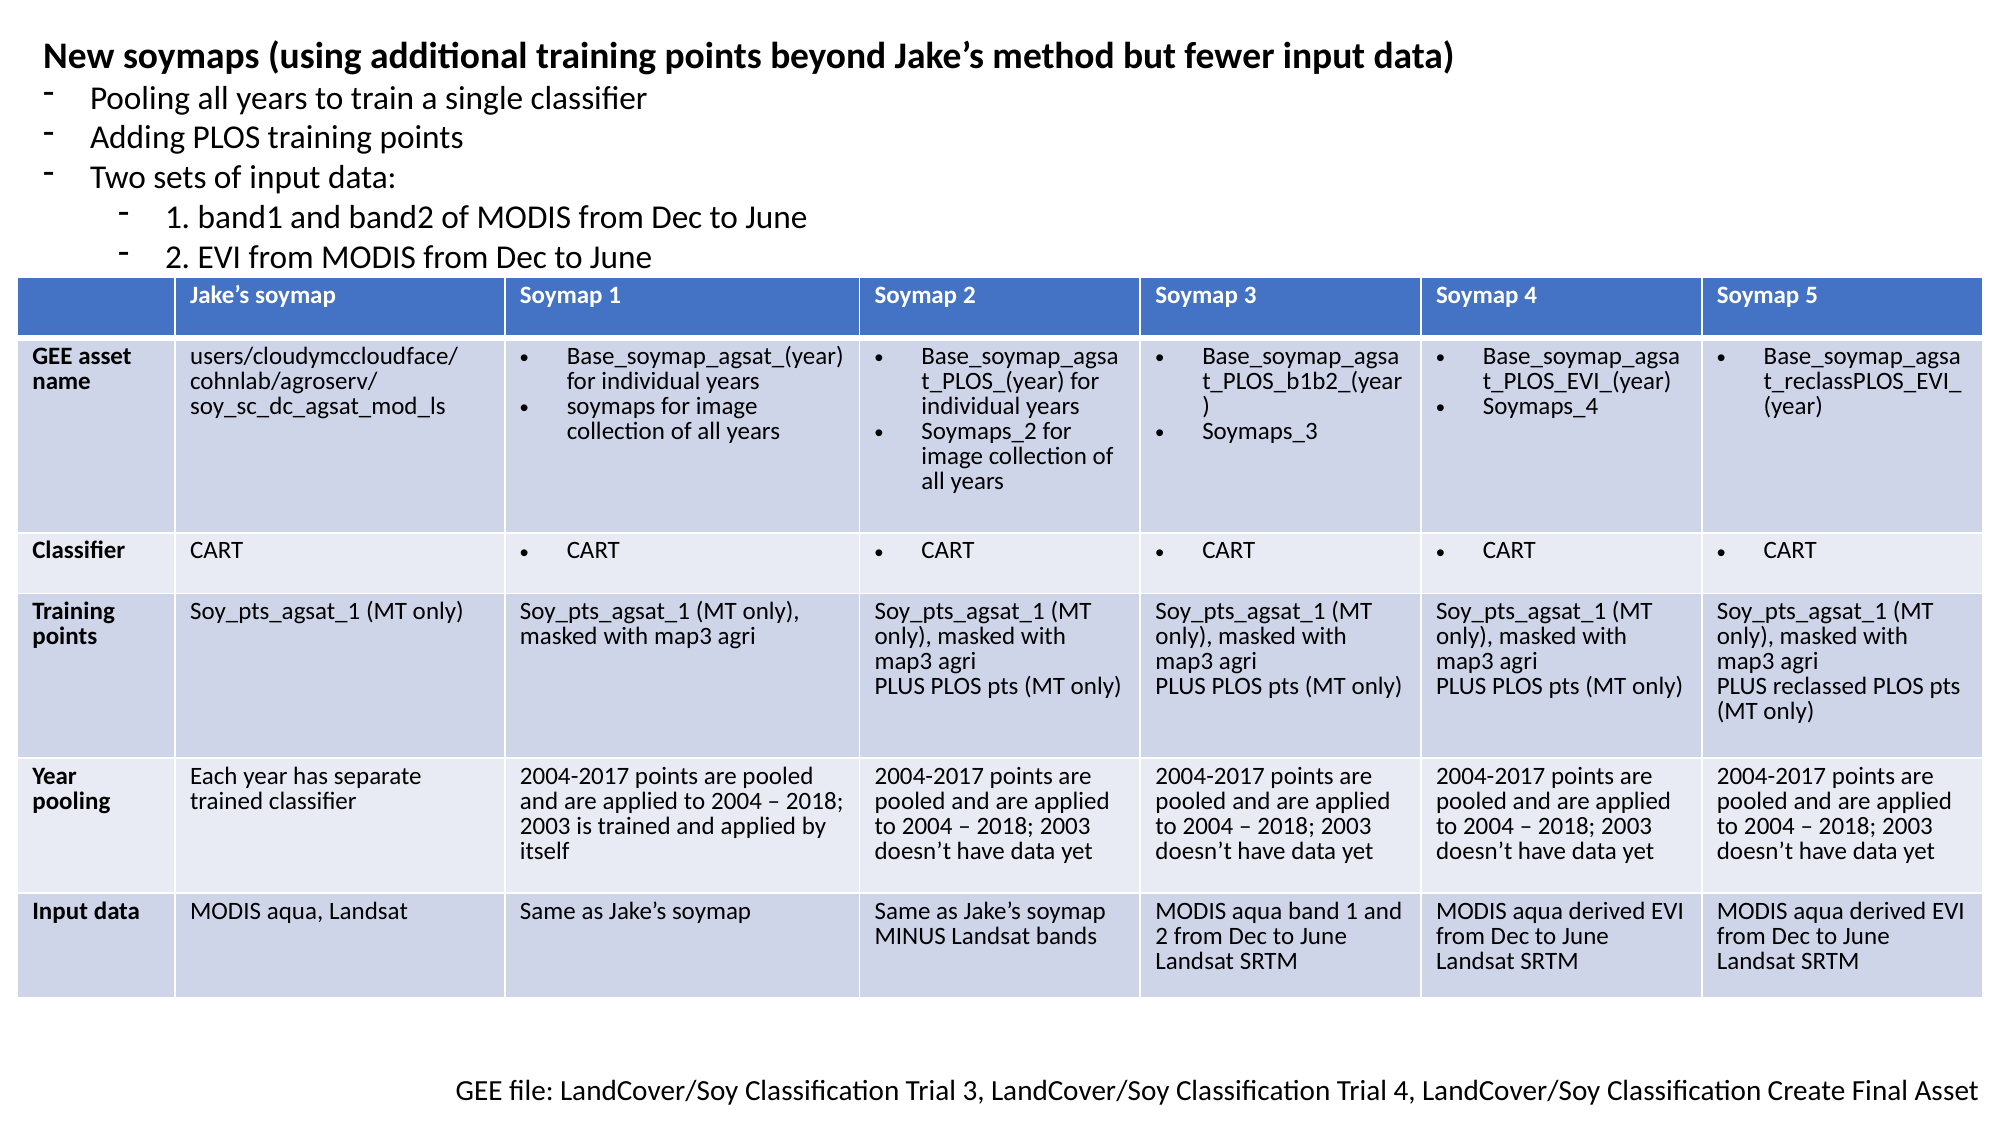

New soymaps (using additional training points beyond Jake’s method but fewer input data)
Pooling all years to train a single classifier
Adding PLOS training points
Two sets of input data:
1. band1 and band2 of MODIS from Dec to June
2. EVI from MODIS from Dec to June
|  | Jake’s soymap | Soymap 1 | Soymap 2 | Soymap 3 | Soymap 4 | Soymap 5 |
| --- | --- | --- | --- | --- | --- | --- |
| GEE asset name | users/cloudymccloudface/cohnlab/agroserv/soy\_sc\_dc\_agsat\_mod\_ls | Base\_soymap\_agsat\_(year) for individual years soymaps for image collection of all years | Base\_soymap\_agsat\_PLOS\_(year) for individual years Soymaps\_2 for image collection of all years | Base\_soymap\_agsat\_PLOS\_b1b2\_(year) Soymaps\_3 | Base\_soymap\_agsat\_PLOS\_EVI\_(year) Soymaps\_4 | Base\_soymap\_agsat\_reclassPLOS\_EVI\_(year) |
| Classifier | CART | CART | CART | CART | CART | CART |
| Training points | Soy\_pts\_agsat\_1 (MT only) | Soy\_pts\_agsat\_1 (MT only), masked with map3 agri | Soy\_pts\_agsat\_1 (MT only), masked with map3 agri PLUS PLOS pts (MT only) | Soy\_pts\_agsat\_1 (MT only), masked with map3 agri PLUS PLOS pts (MT only) | Soy\_pts\_agsat\_1 (MT only), masked with map3 agri PLUS PLOS pts (MT only) | Soy\_pts\_agsat\_1 (MT only), masked with map3 agri PLUS reclassed PLOS pts (MT only) |
| Year pooling | Each year has separate trained classifier | 2004-2017 points are pooled and are applied to 2004 – 2018; 2003 is trained and applied by itself | 2004-2017 points are pooled and are applied to 2004 – 2018; 2003 doesn’t have data yet | 2004-2017 points are pooled and are applied to 2004 – 2018; 2003 doesn’t have data yet | 2004-2017 points are pooled and are applied to 2004 – 2018; 2003 doesn’t have data yet | 2004-2017 points are pooled and are applied to 2004 – 2018; 2003 doesn’t have data yet |
| Input data | MODIS aqua, Landsat | Same as Jake’s soymap | Same as Jake’s soymap MINUS Landsat bands | MODIS aqua band 1 and 2 from Dec to June Landsat SRTM | MODIS aqua derived EVI from Dec to June Landsat SRTM | MODIS aqua derived EVI from Dec to June Landsat SRTM |
GEE file: LandCover/Soy Classification Trial 3, LandCover/Soy Classification Trial 4, LandCover/Soy Classification Create Final Asset